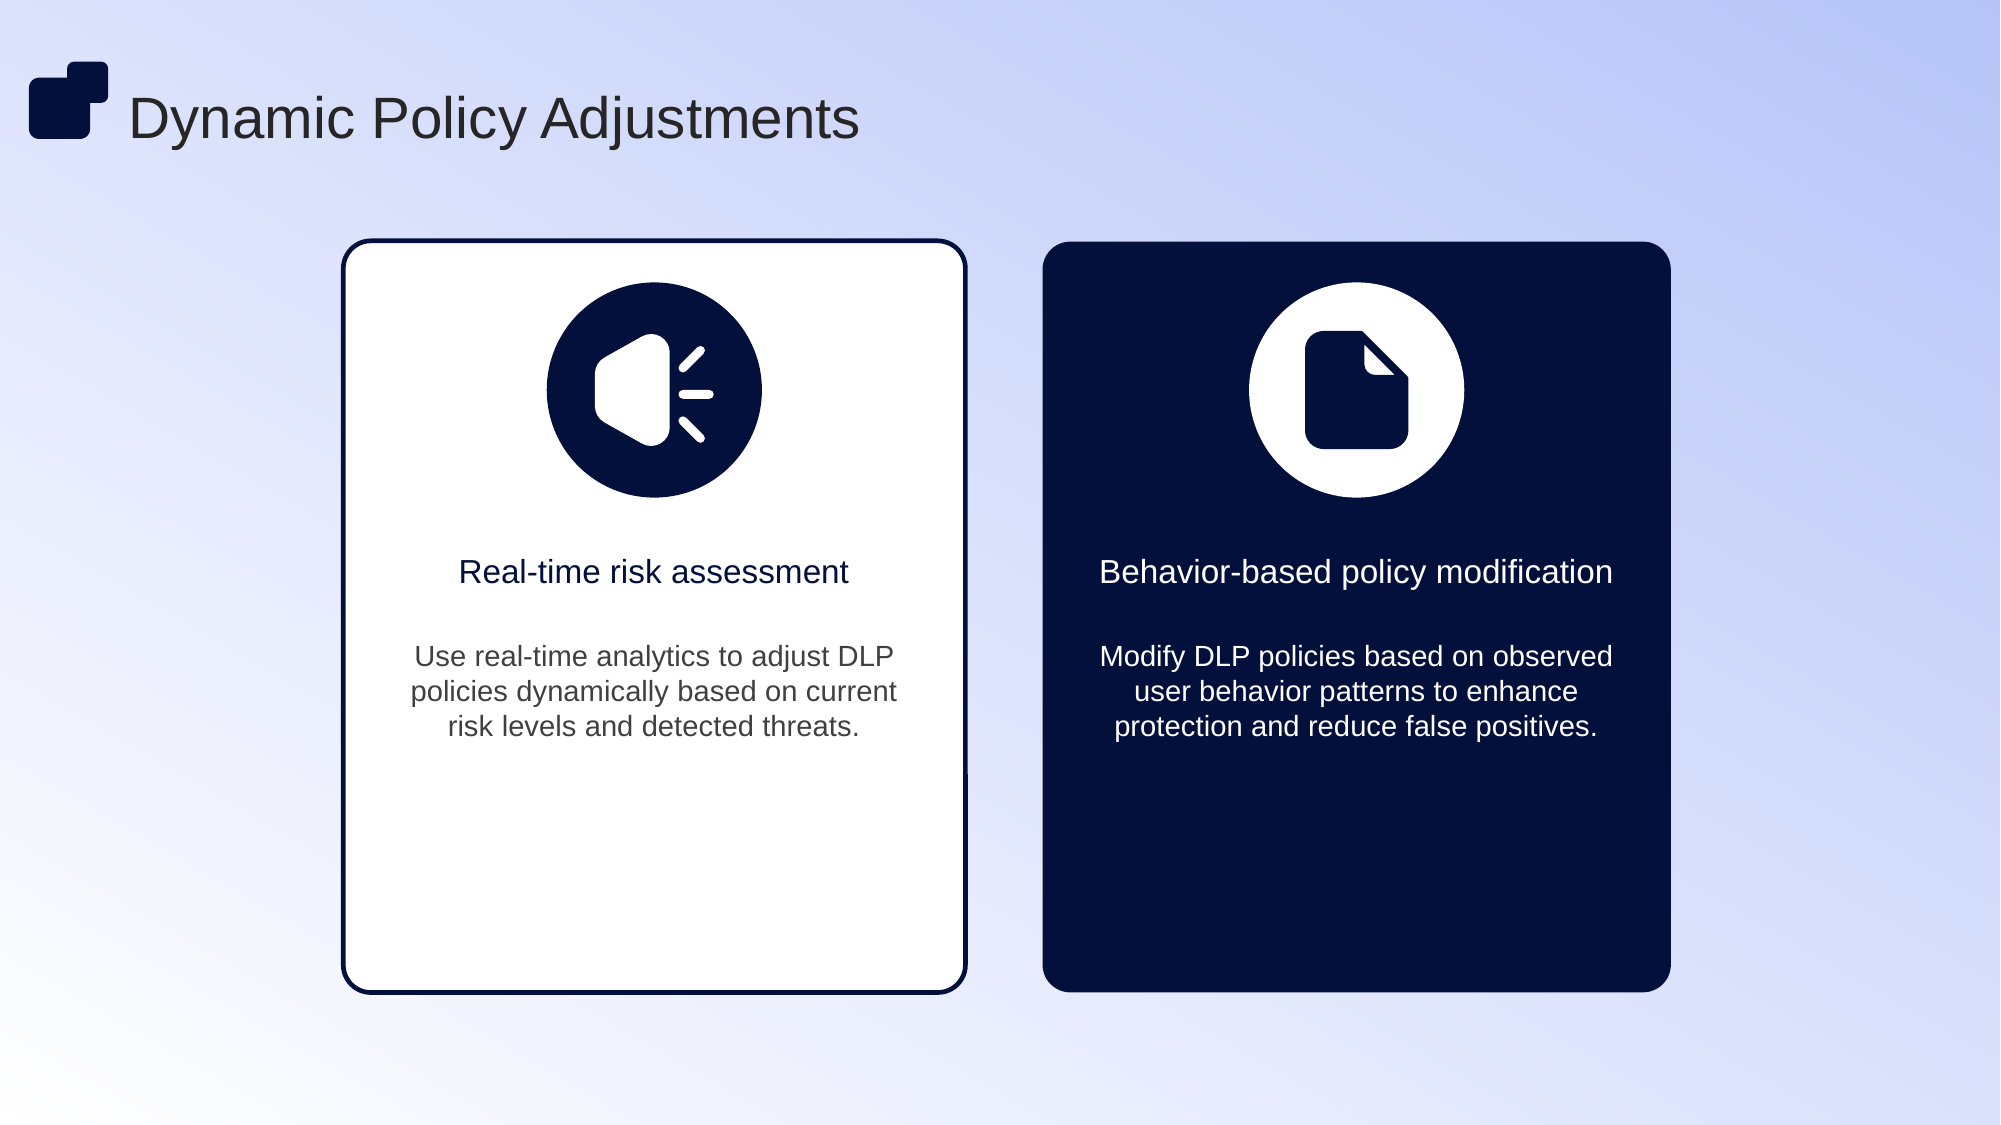

Dynamic Policy Adjustments

Real-time risk assessment
Behavior-based policy modification
Use real-time analytics to adjust DLP policies dynamically based on current risk levels and detected threats.
Modify DLP policies based on observed user behavior patterns to enhance protection and reduce false positives.